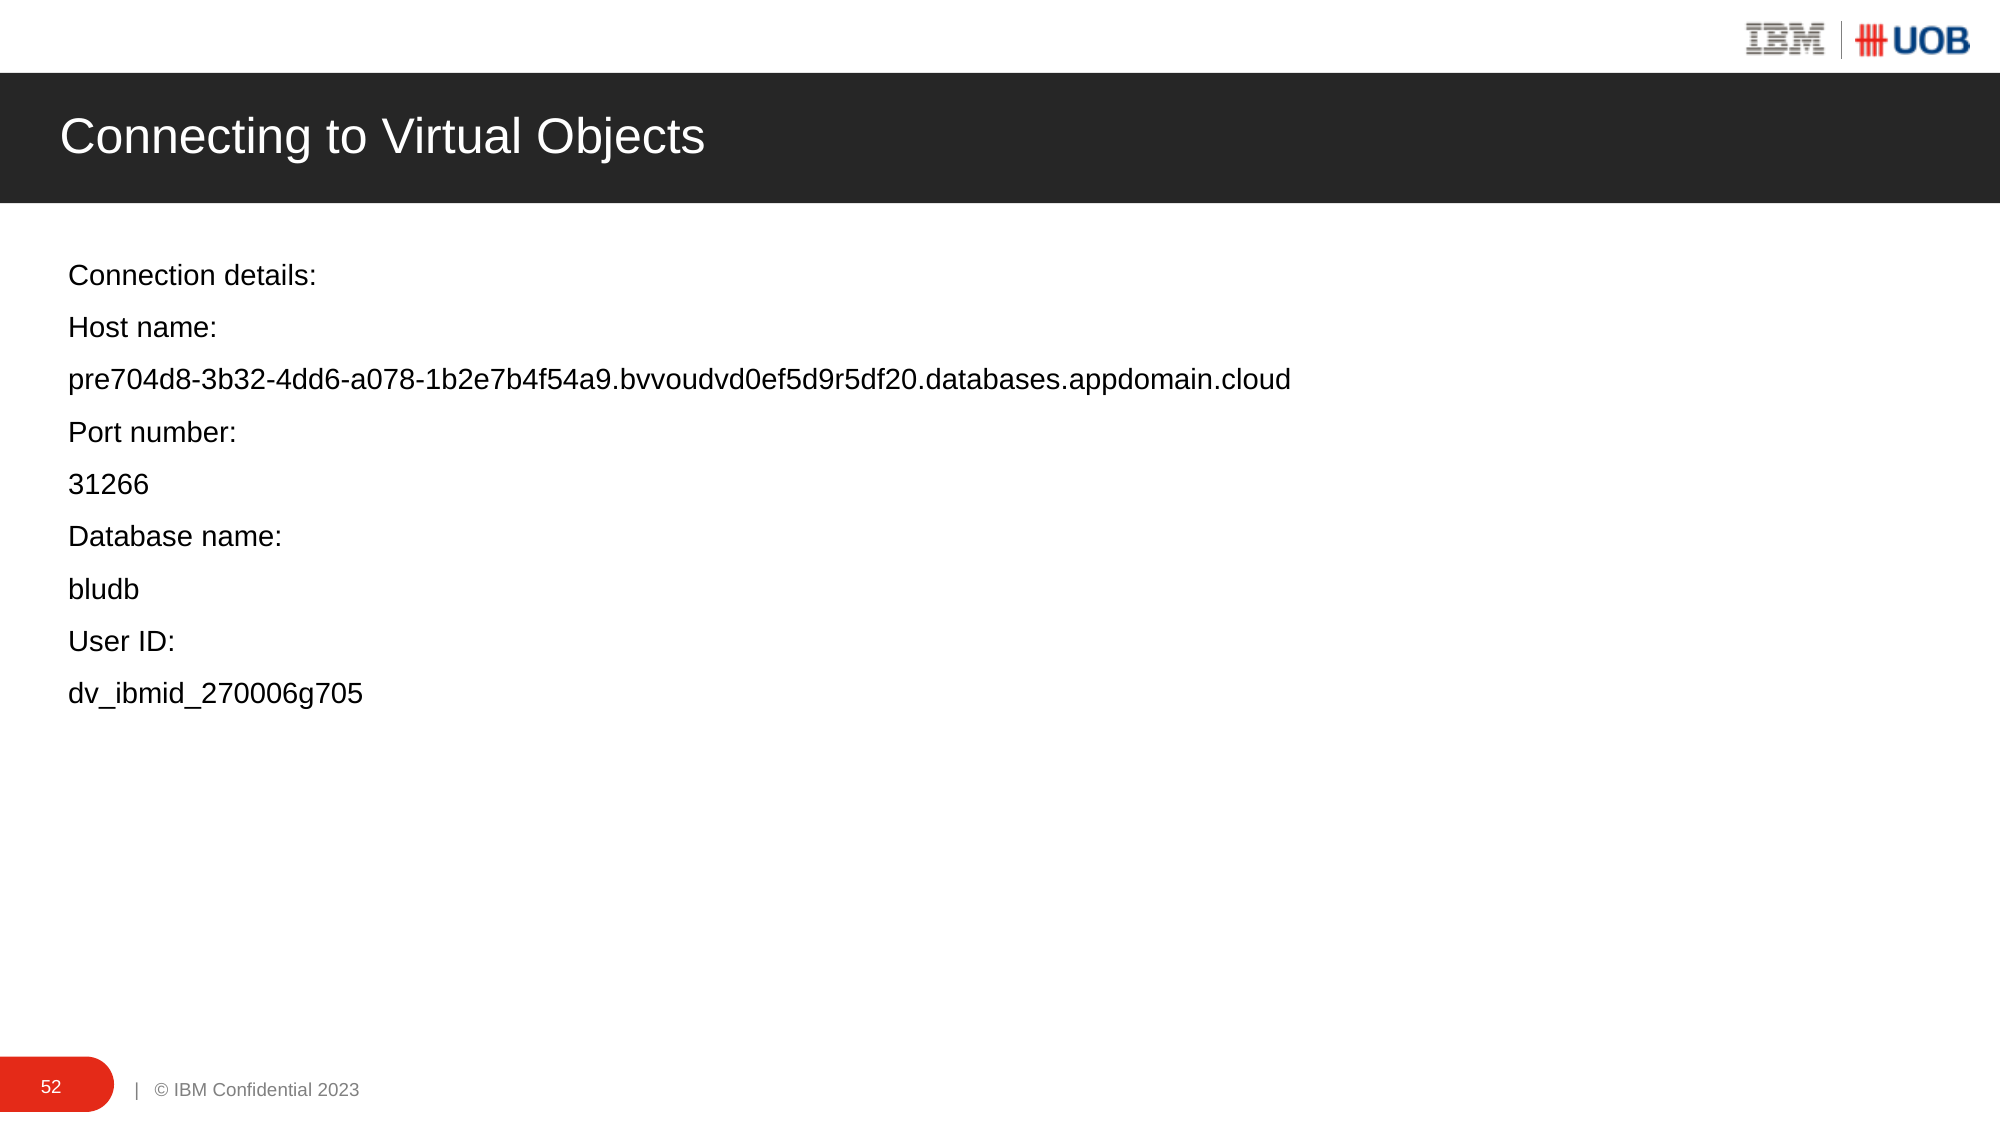

# Connecting to Virtual Objects
Connection details:
Host name:
pre704d8-3b32-4dd6-a078-1b2e7b4f54a9.bvvoudvd0ef5d9r5df20.databases.appdomain.cloud
Port number:
31266
Database name:
bludb
User ID:
dv_ibmid_270006g705